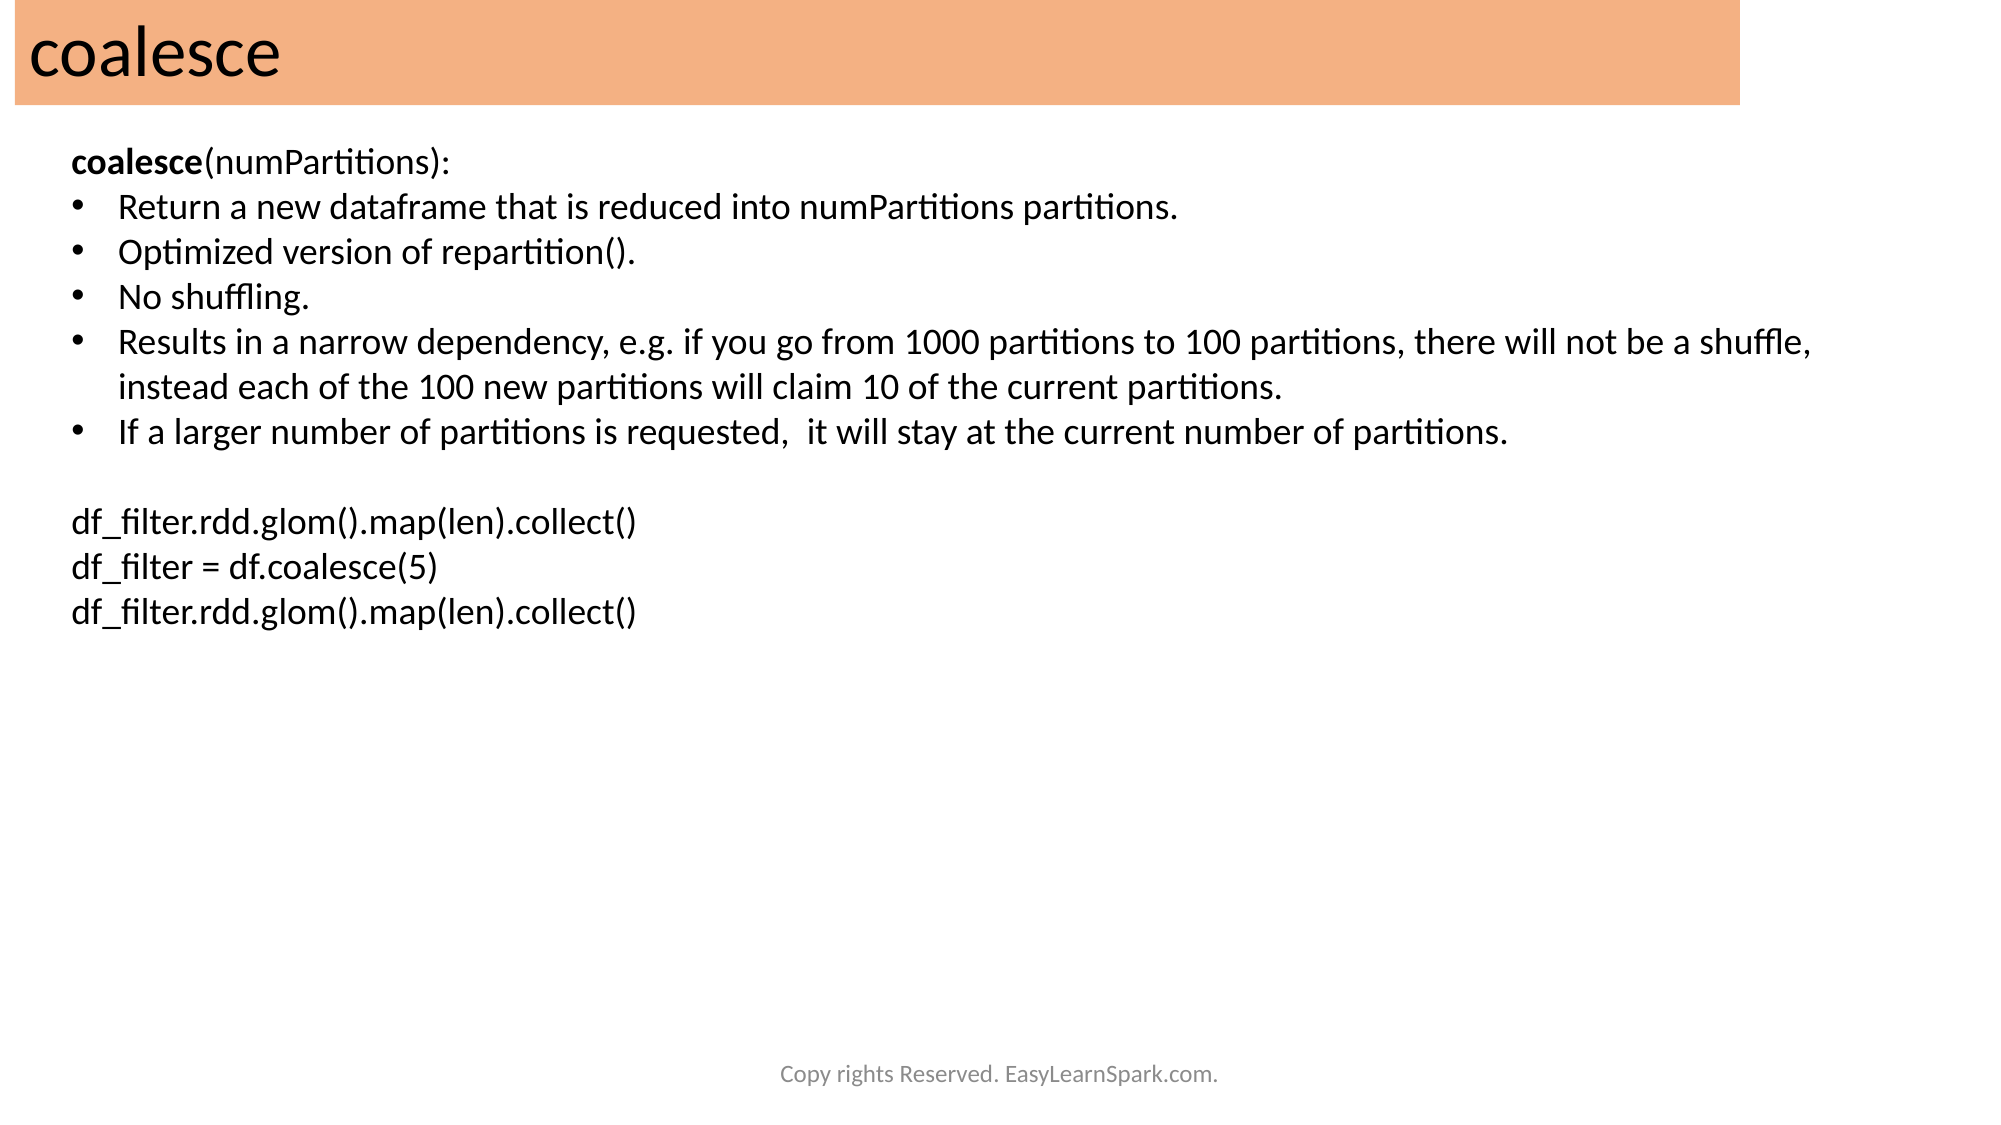

coalesce
coalesce(numPartitions):
Return a new dataframe that is reduced into numPartitions partitions.
Optimized version of repartition().
No shuffling.
Results in a narrow dependency, e.g. if you go from 1000 partitions to 100 partitions, there will not be a shuffle, instead each of the 100 new partitions will claim 10 of the current partitions.
If a larger number of partitions is requested,  it will stay at the current number of partitions.

df_filter.rdd.glom().map(len).collect()
df_filter = df.coalesce(5)
df_filter.rdd.glom().map(len).collect()

Copy rights Reserved. EasyLearnSpark.com.